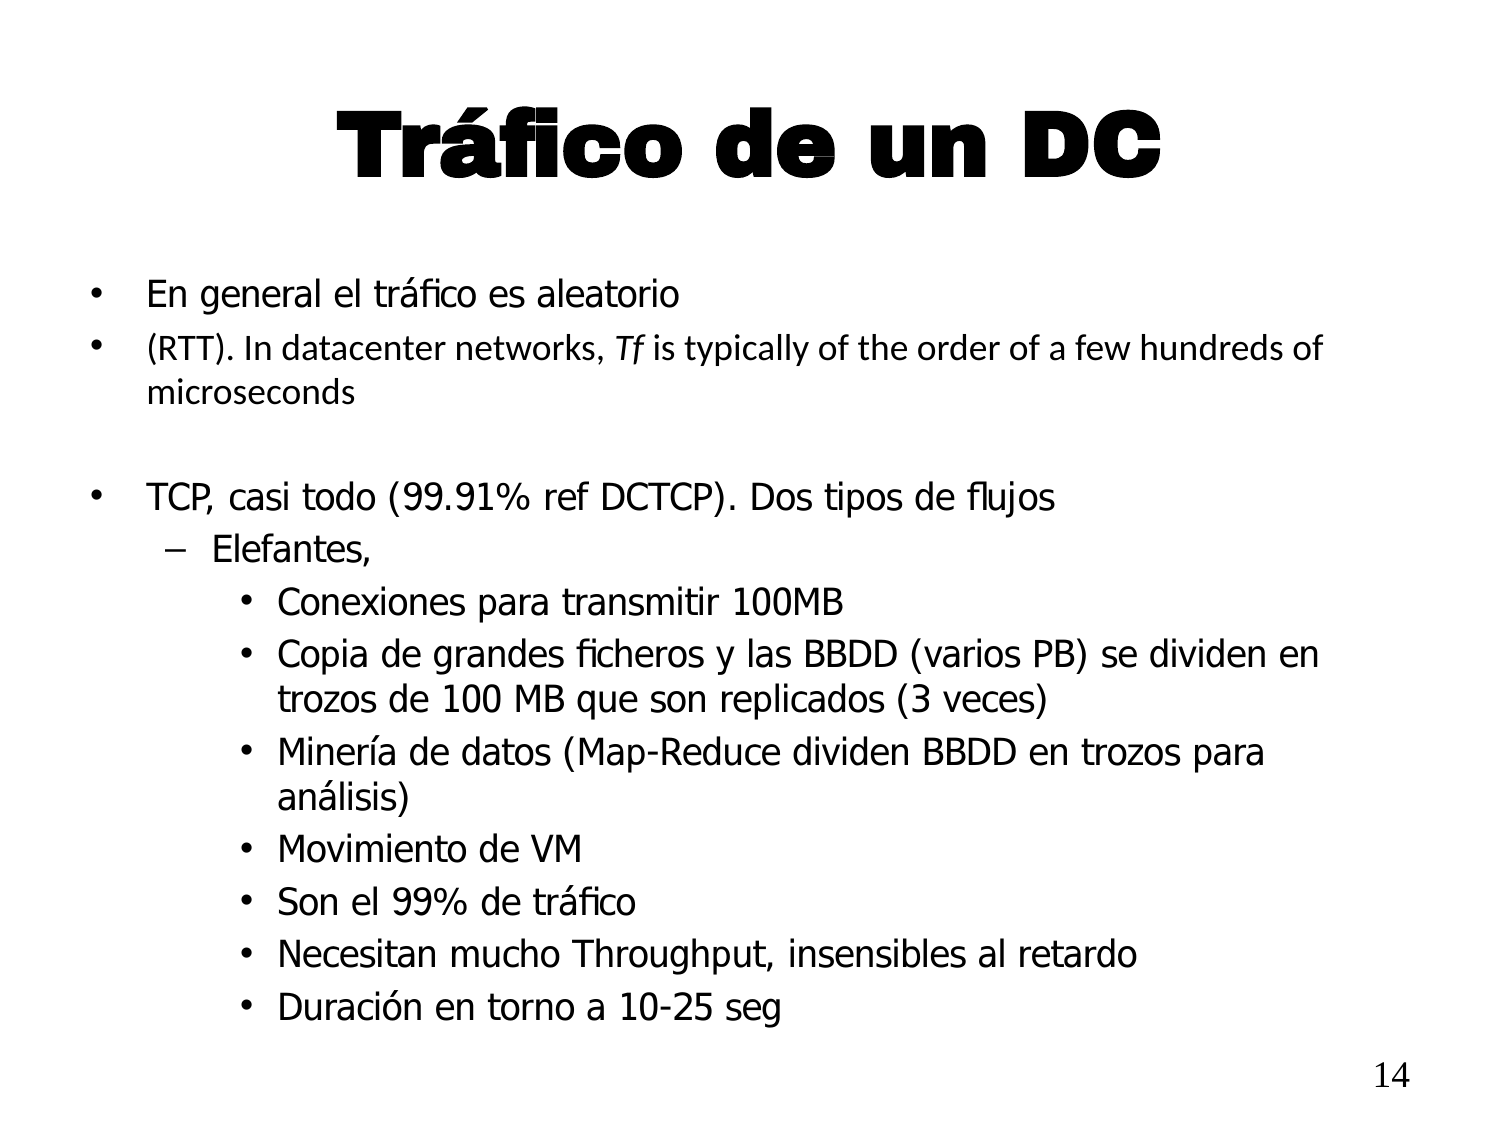

# Tráfico de un DC
En general el tráfico es aleatorio
(RTT). In datacenter networks, Tf is typically of the order of a few hundreds of microseconds

TCP, casi todo (99.91% ref DCTCP). Dos tipos de flujos
Elefantes,
Conexiones para transmitir 100MB
Copia de grandes ficheros y las BBDD (varios PB) se dividen en trozos de 100 MB que son replicados (3 veces)
Minería de datos (Map-Reduce dividen BBDD en trozos para análisis)
Movimiento de VM
Son el 99% de tráfico
Necesitan mucho Throughput, insensibles al retardo
Duración en torno a 10-25 seg
14